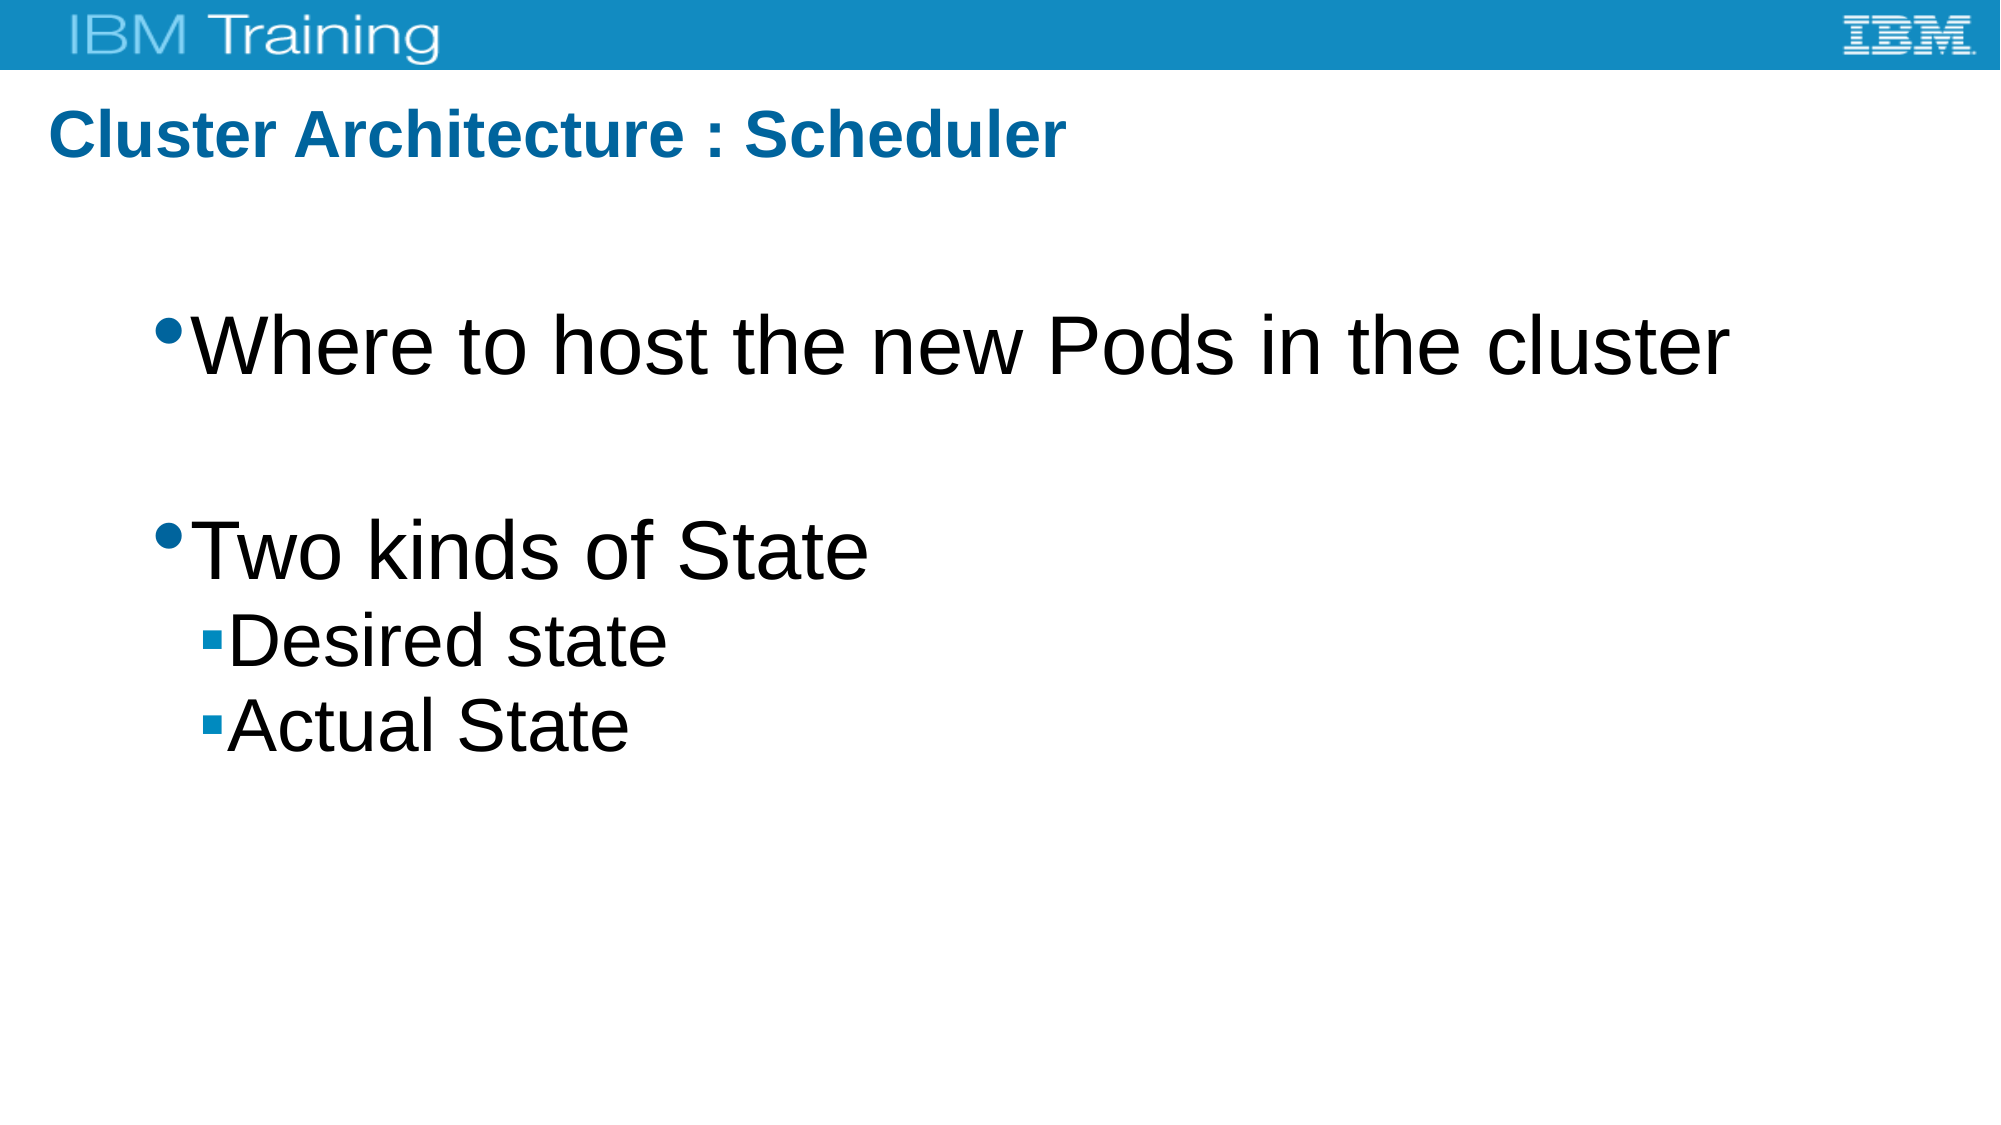

# Cluster Architecture : Scheduler
Where to host the new Pods in the cluster

Two kinds of State
Desired state
Actual State